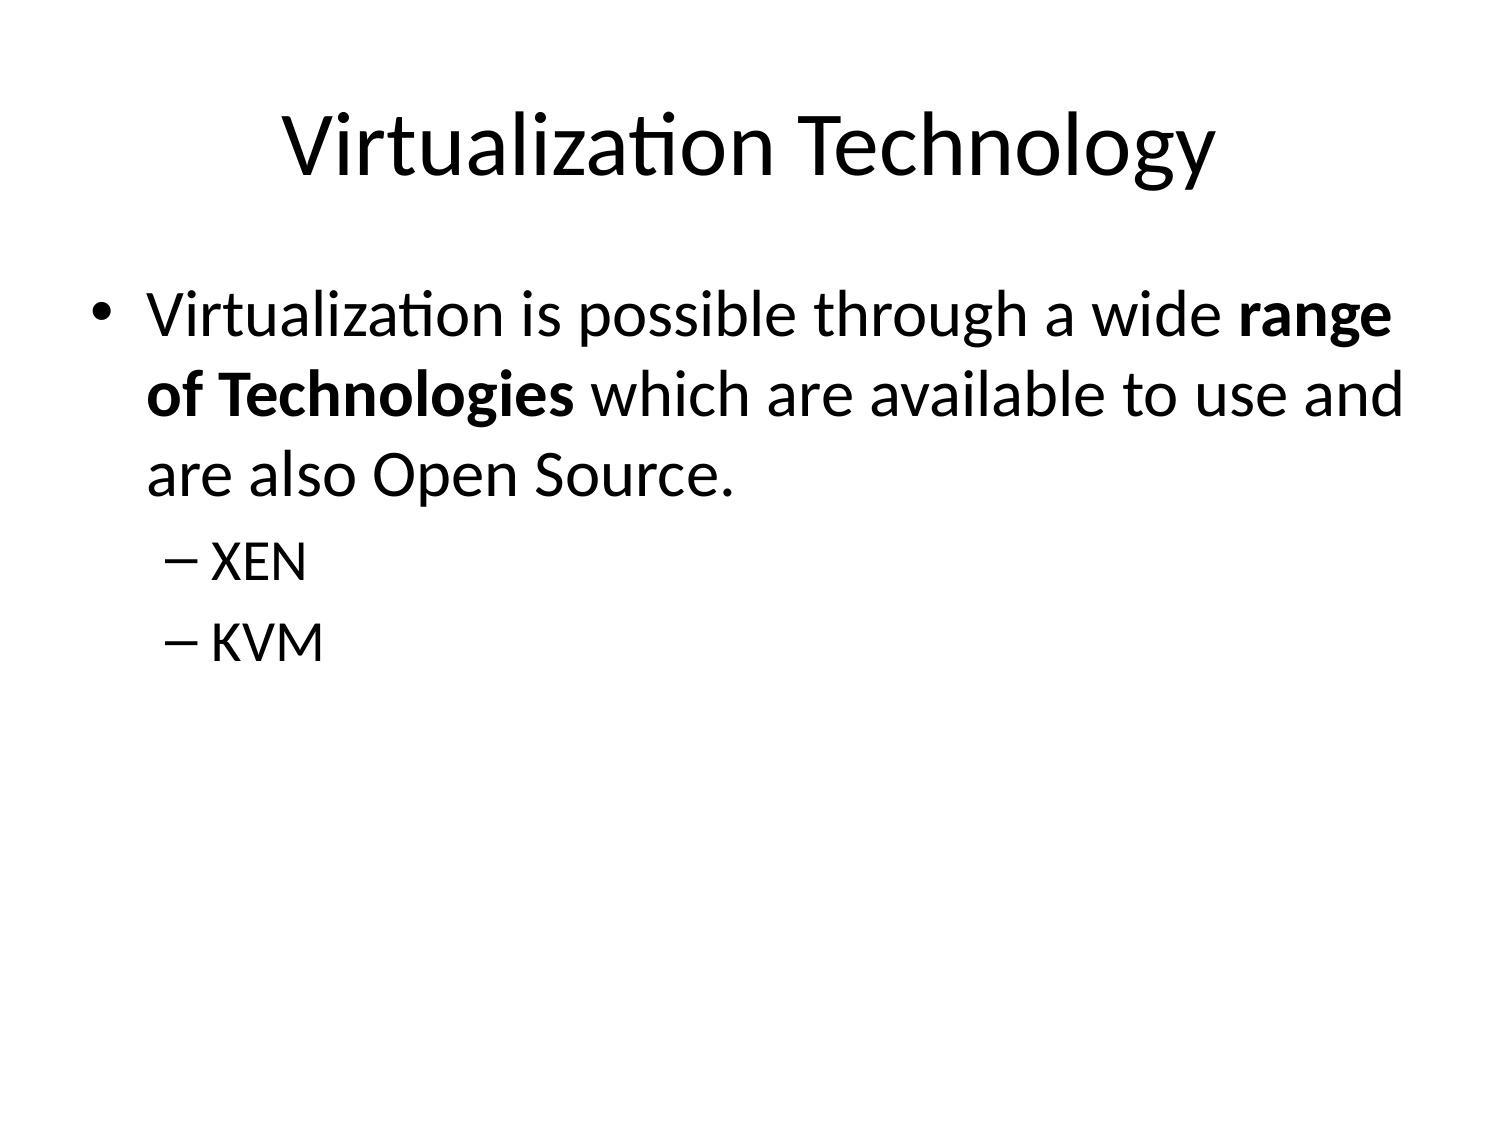

# Virtualization Technology
Virtualization is possible through a wide range of Technologies which are available to use and are also Open Source.
XEN
KVM